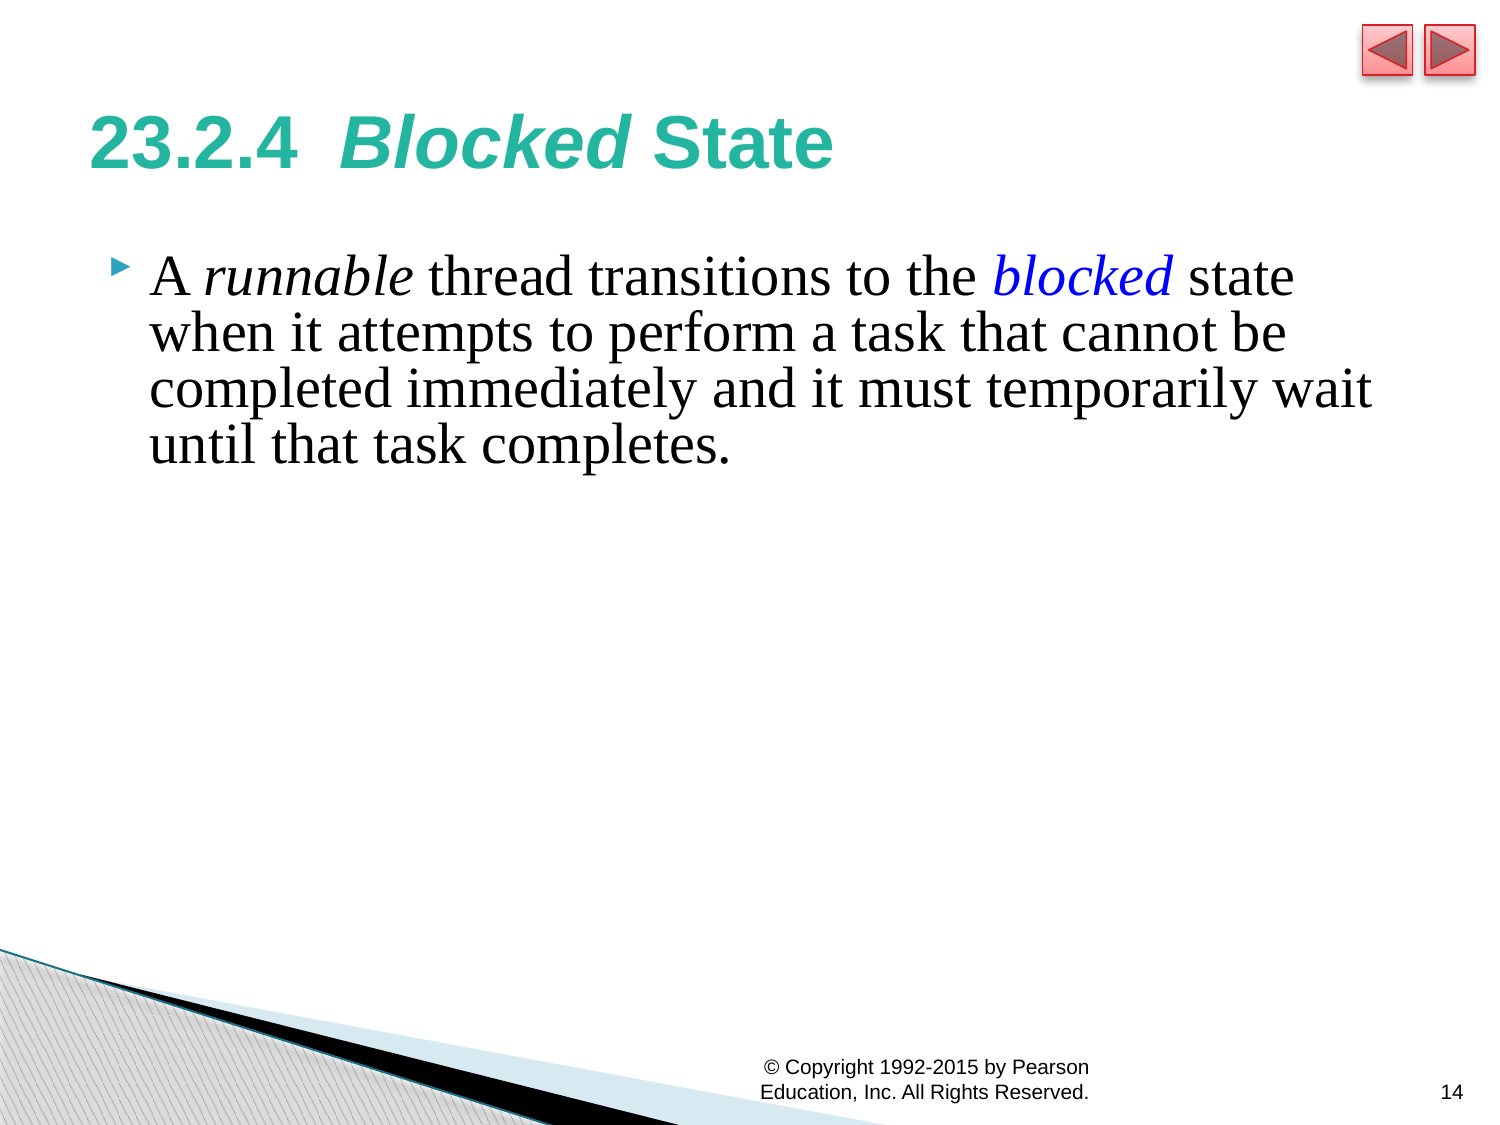

# 23.2.4  Blocked State
A runnable thread transitions to the blocked state when it attempts to perform a task that cannot be completed immediately and it must temporarily wait until that task completes.

© Copyright 1992-2015 by Pearson Education, Inc. All Rights Reserved.
14